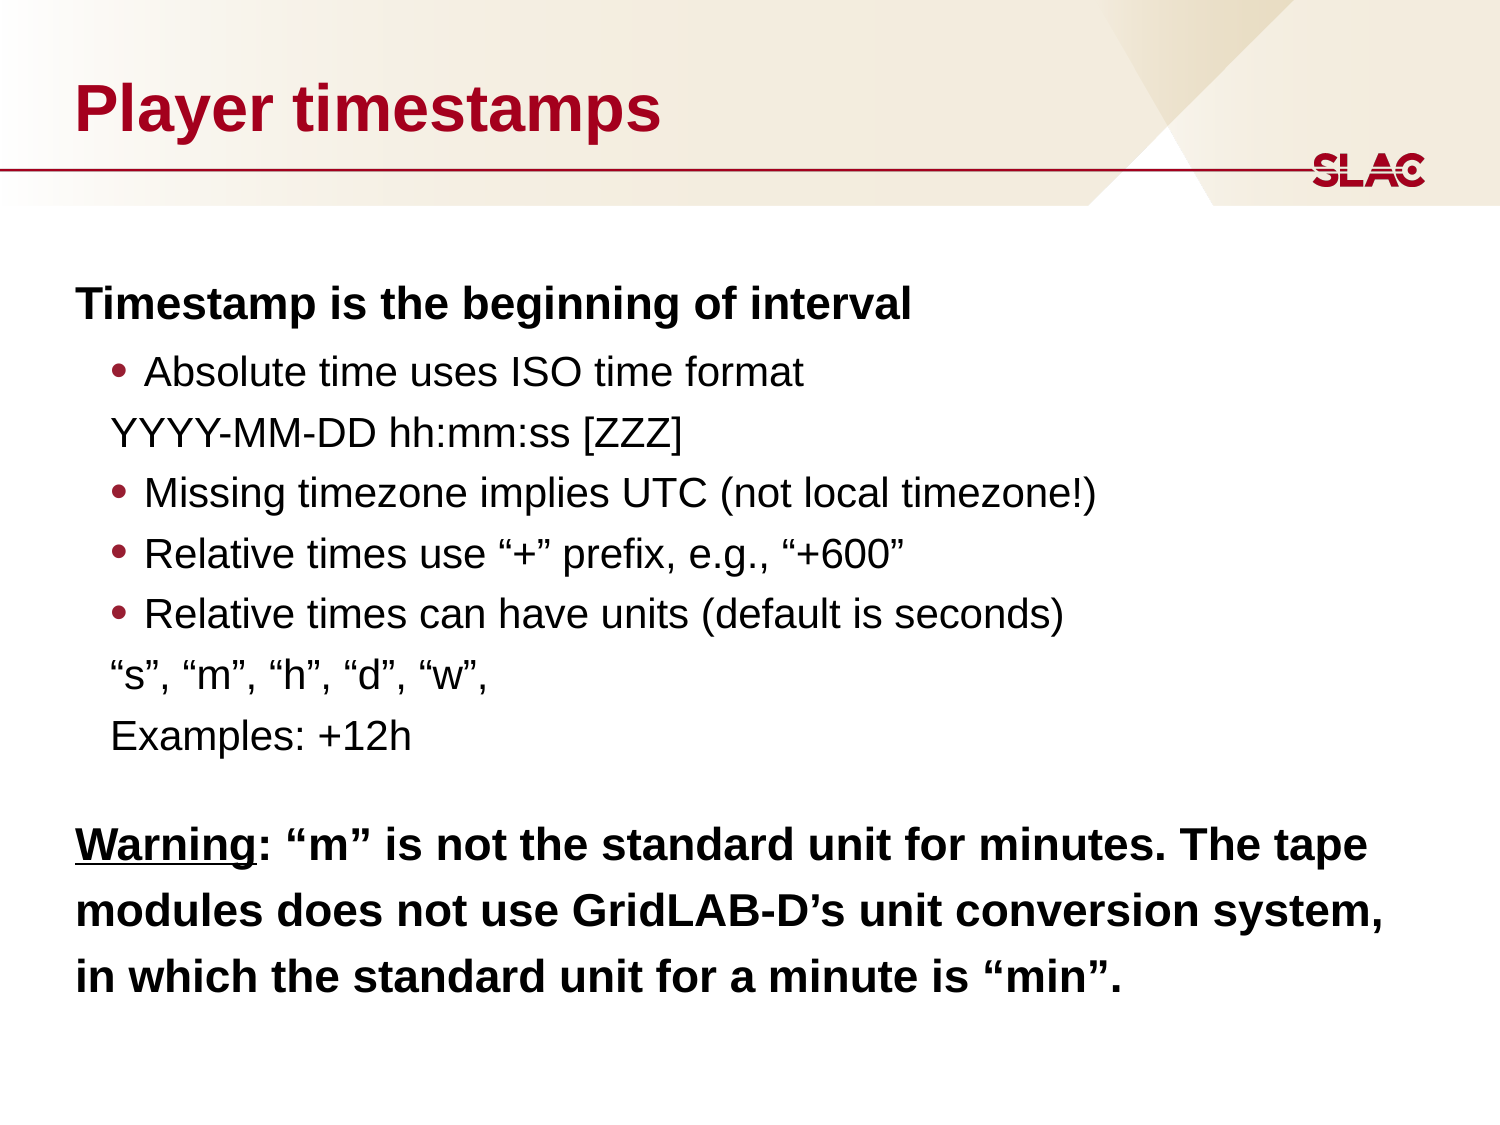

# Player timestamps
Timestamp is the beginning of interval
Absolute time uses ISO time format
	YYYY-MM-DD hh:mm:ss [ZZZ]
Missing timezone implies UTC (not local timezone!)
Relative times use “+” prefix, e.g., “+600”
Relative times can have units (default is seconds)
	“s”, “m”, “h”, “d”, “w”,
	Examples: +12h

Warning: “m” is not the standard unit for minutes. The tape modules does not use GridLAB-D’s unit conversion system, in which the standard unit for a minute is “min”.